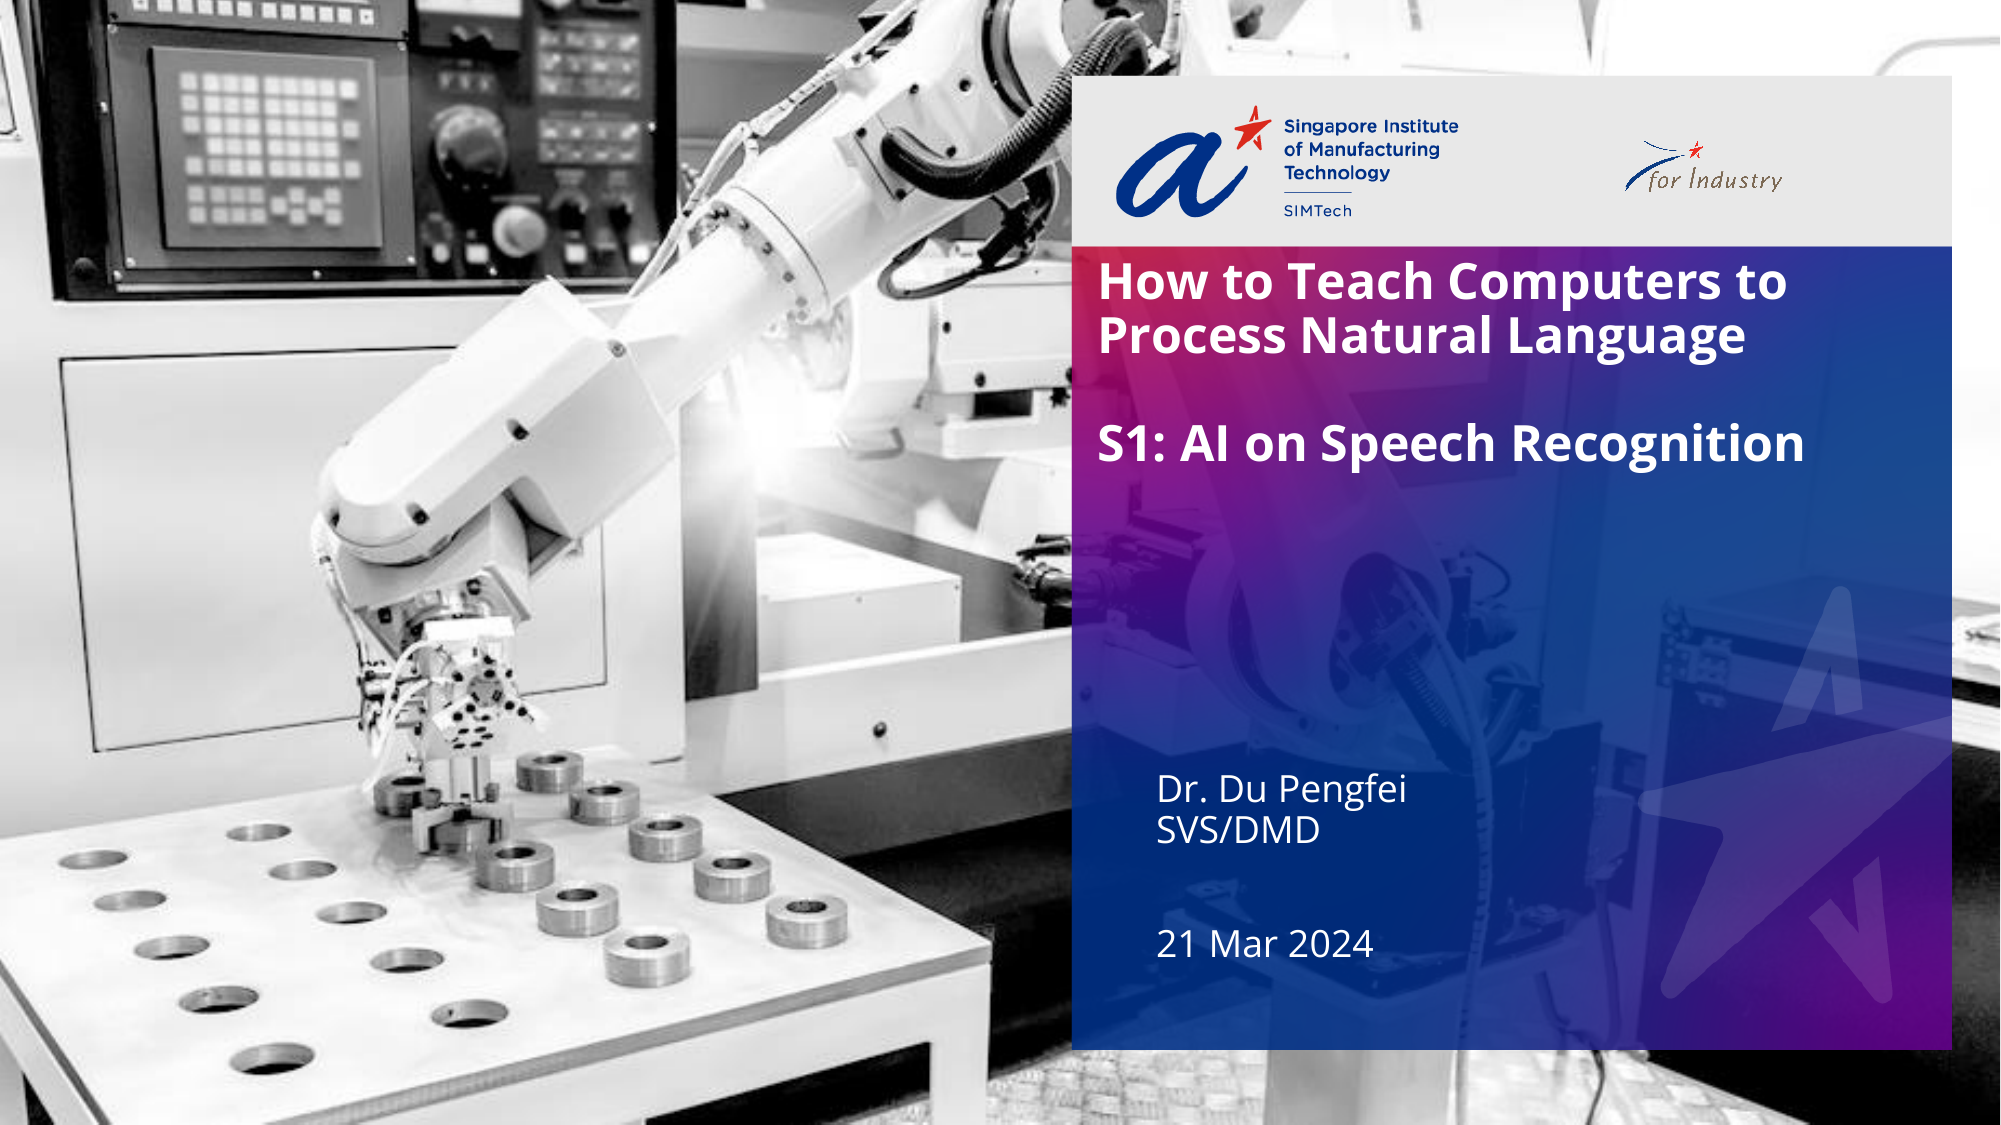

# How to Teach Computers to Process Natural Language S1: AI on Speech Recognition

Dr. Du Pengfei
SVS/DMD

21 Mar 2024